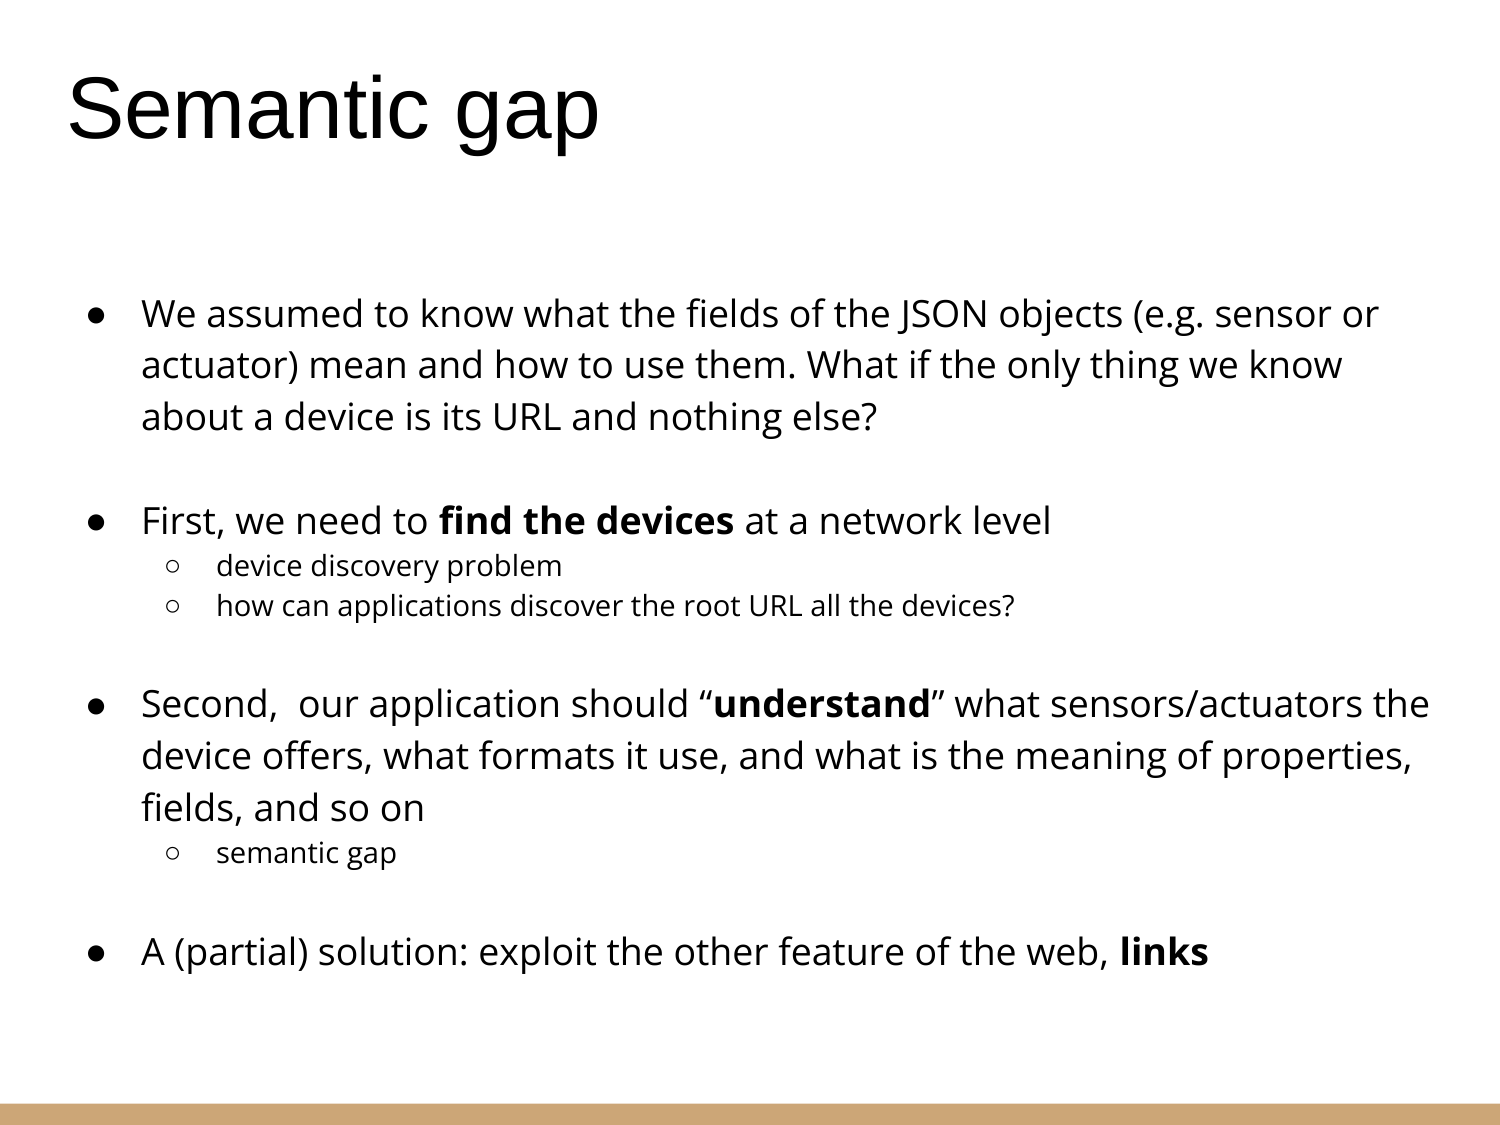

# Semantic gap
We assumed to know what the fields of the JSON objects (e.g. sensor or actuator) mean and how to use them. What if the only thing we know about a device is its URL and nothing else?

First, we need to find the devices at a network level
device discovery problem
how can applications discover the root URL all the devices?

Second,  our application should “understand” what sensors/actuators the device offers, what formats it use, and what is the meaning of properties, fields, and so on
semantic gap

A (partial) solution: exploit the other feature of the web, links